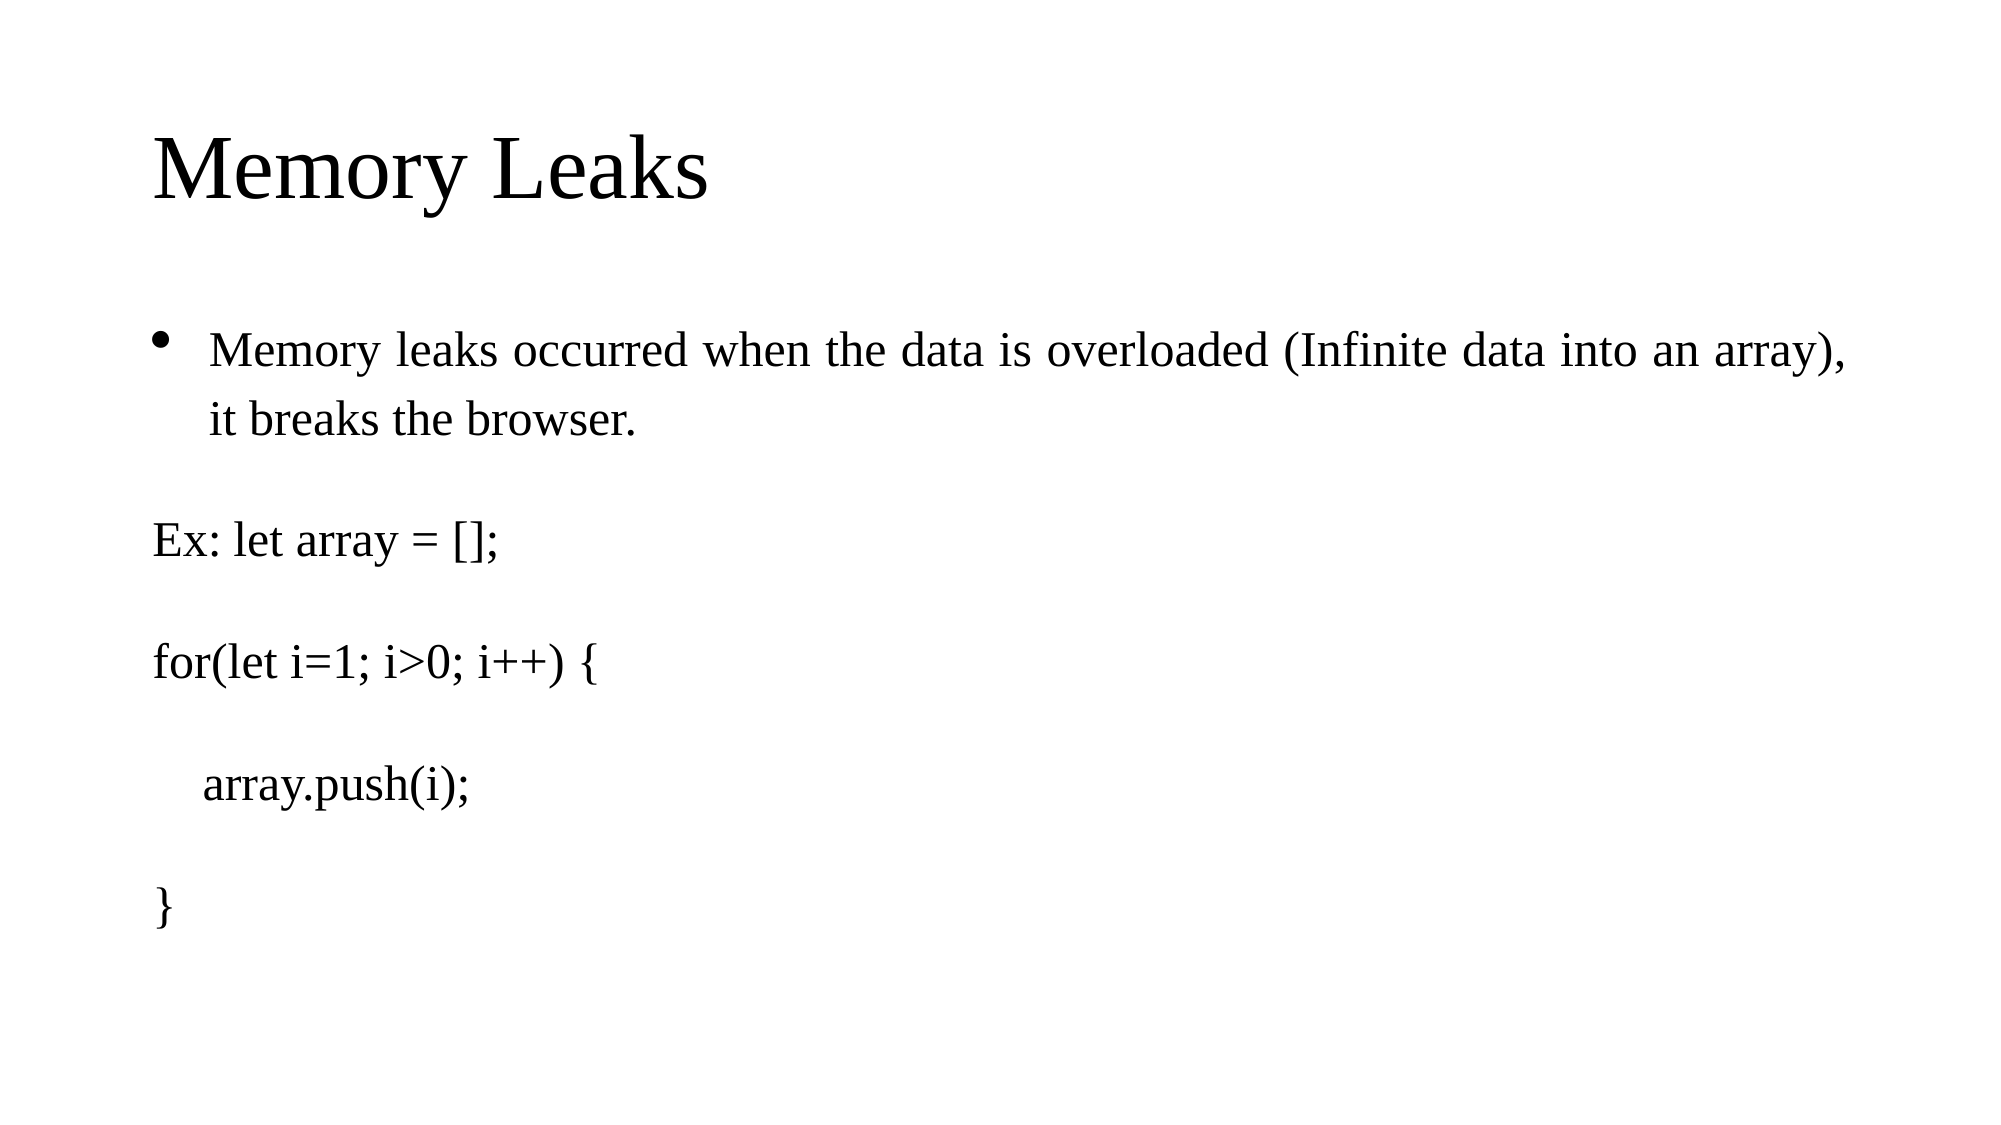

# Memory Leaks
Memory leaks occurred when the data is overloaded (Infinite data into an array), it breaks the browser.
Ex: let array = [];
for(let i=1; i>0; i++) {
    array.push(i);
}